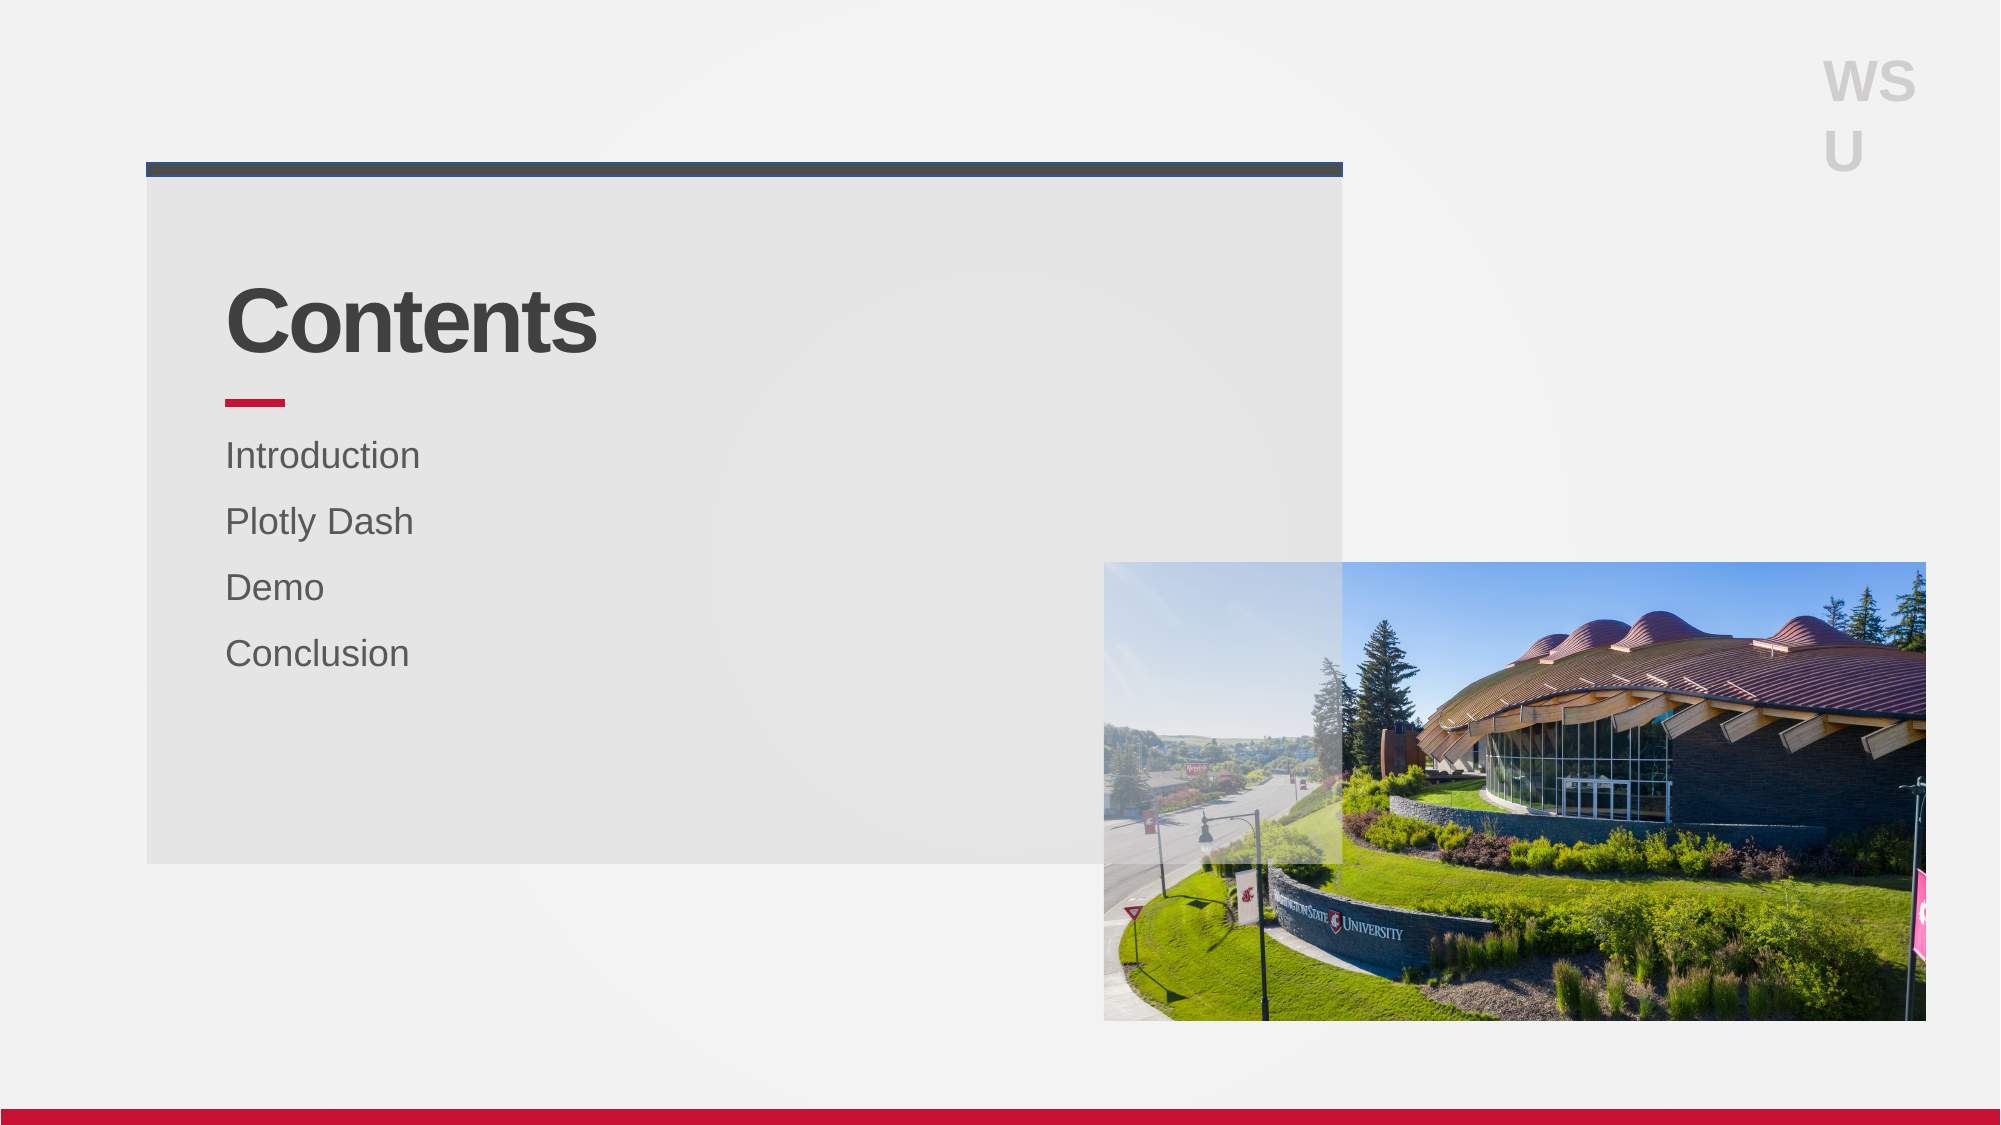

WSU

# Contents

Introduction
Plotly Dash
Demo
Conclusion